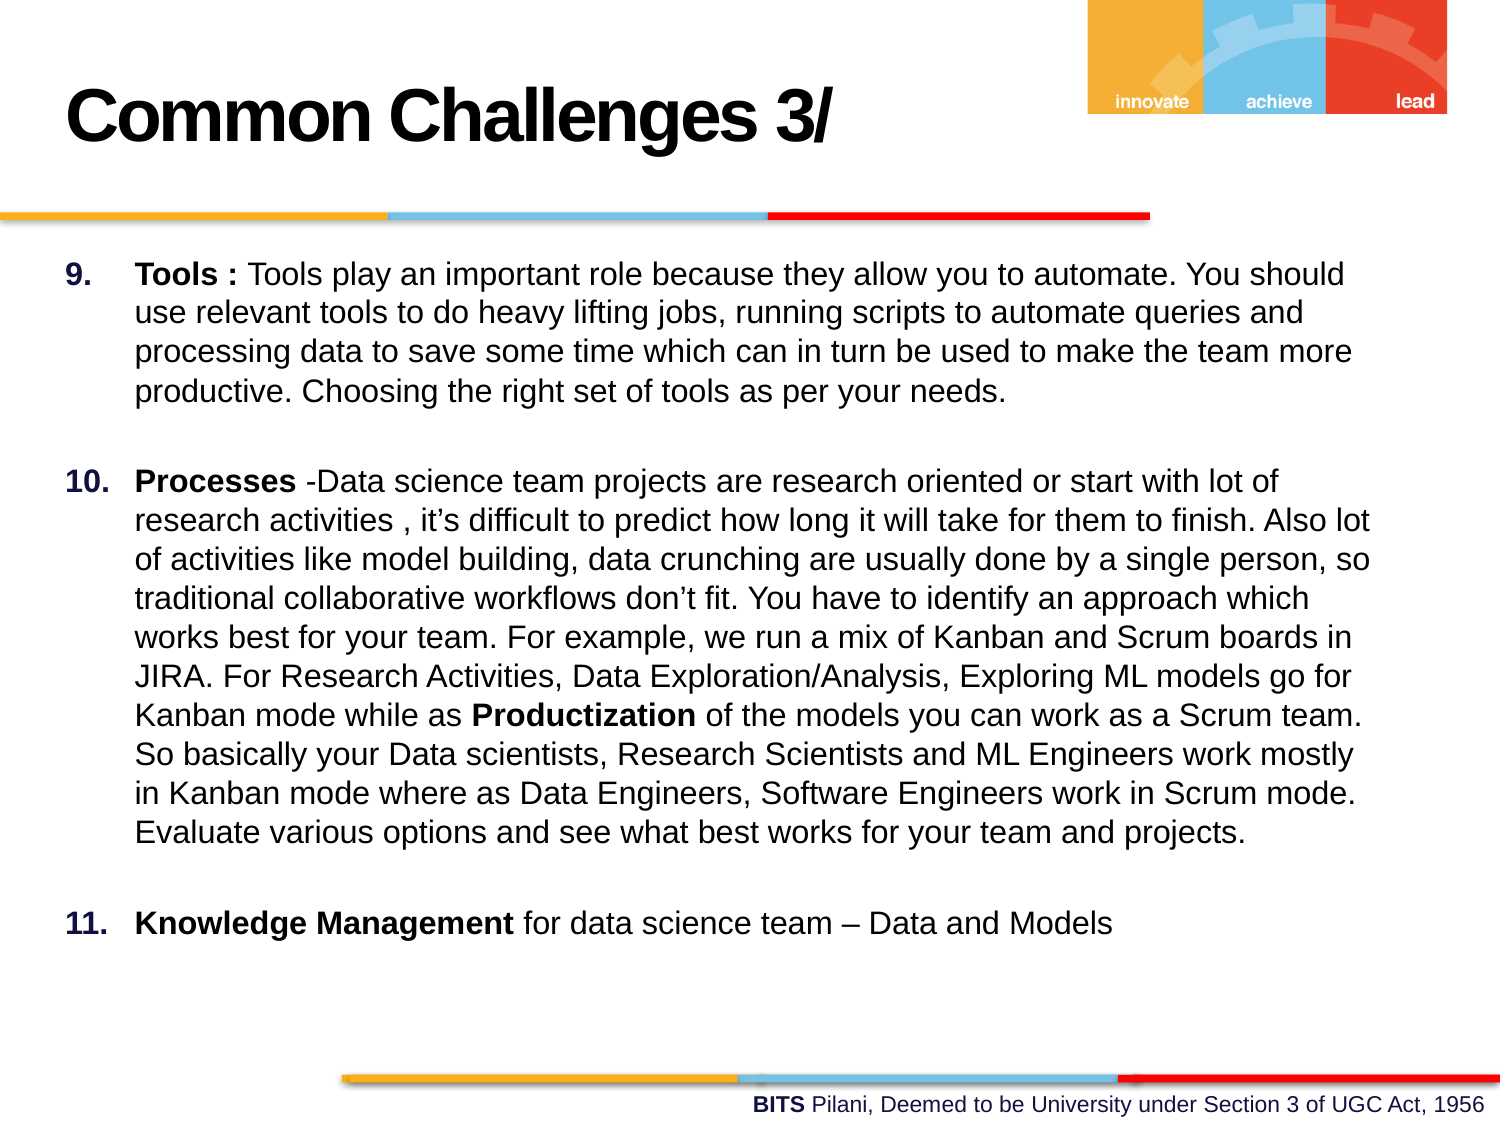

Common Challenges 3/
Tools : Tools play an important role because they allow you to automate. You should use relevant tools to do heavy lifting jobs, running scripts to automate queries and processing data to save some time which can in turn be used to make the team more productive. Choosing the right set of tools as per your needs.

Processes -Data science team projects are research oriented or start with lot of research activities , it’s difficult to predict how long it will take for them to finish. Also lot of activities like model building, data crunching are usually done by a single person, so traditional collaborative workflows don’t fit. You have to identify an approach which works best for your team. For example, we run a mix of Kanban and Scrum boards in JIRA. For Research Activities, Data Exploration/Analysis, Exploring ML models go for Kanban mode while as Productization of the models you can work as a Scrum team. So basically your Data scientists, Research Scientists and ML Engineers work mostly in Kanban mode where as Data Engineers, Software Engineers work in Scrum mode. Evaluate various options and see what best works for your team and projects.

Knowledge Management for data science team – Data and Models